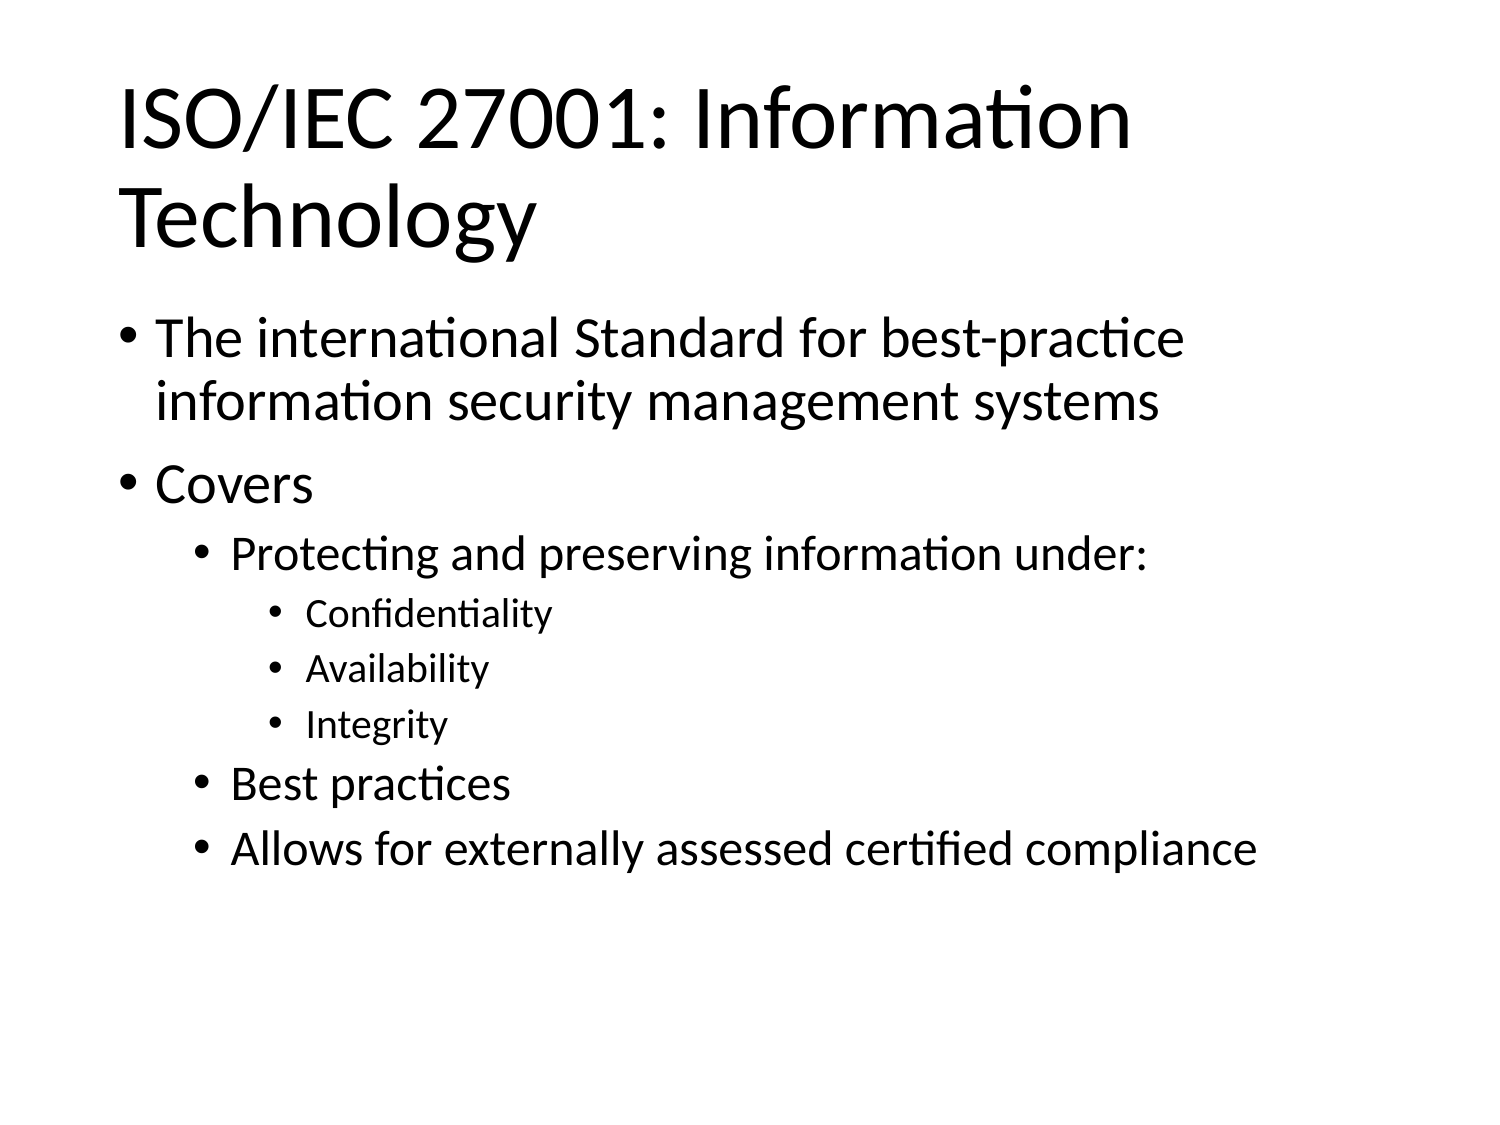

# ISO/IEC 27001: Information Technology
The international Standard for best-practice information security management systems
Covers
Protecting and preserving information under:
Confidentiality
Availability
Integrity
Best practices
Allows for externally assessed certified compliance